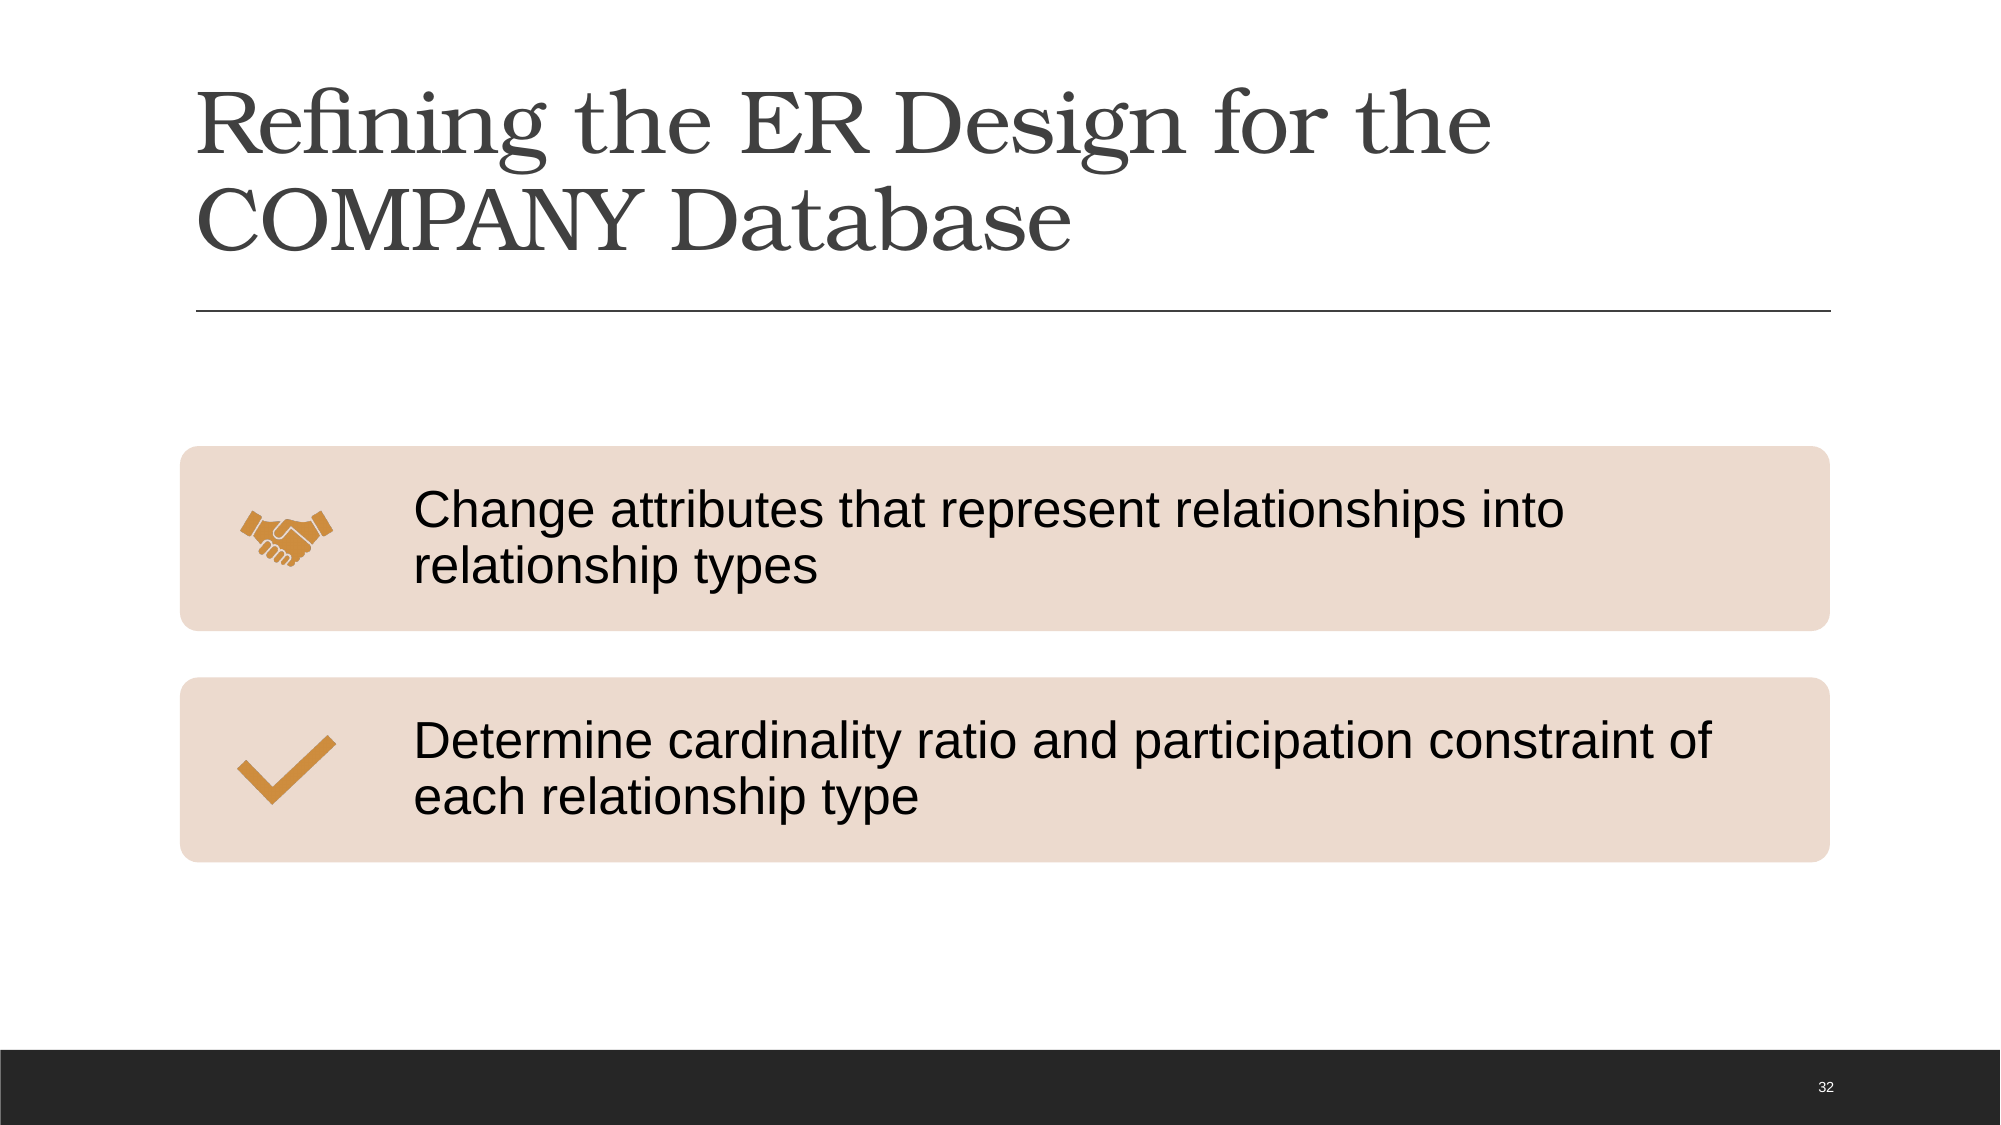

# Refining the ER Design for the COMPANY Database
Change attributes that represent relationships into relationship types
Determine cardinality ratio and participation constraint of each relationship type
32